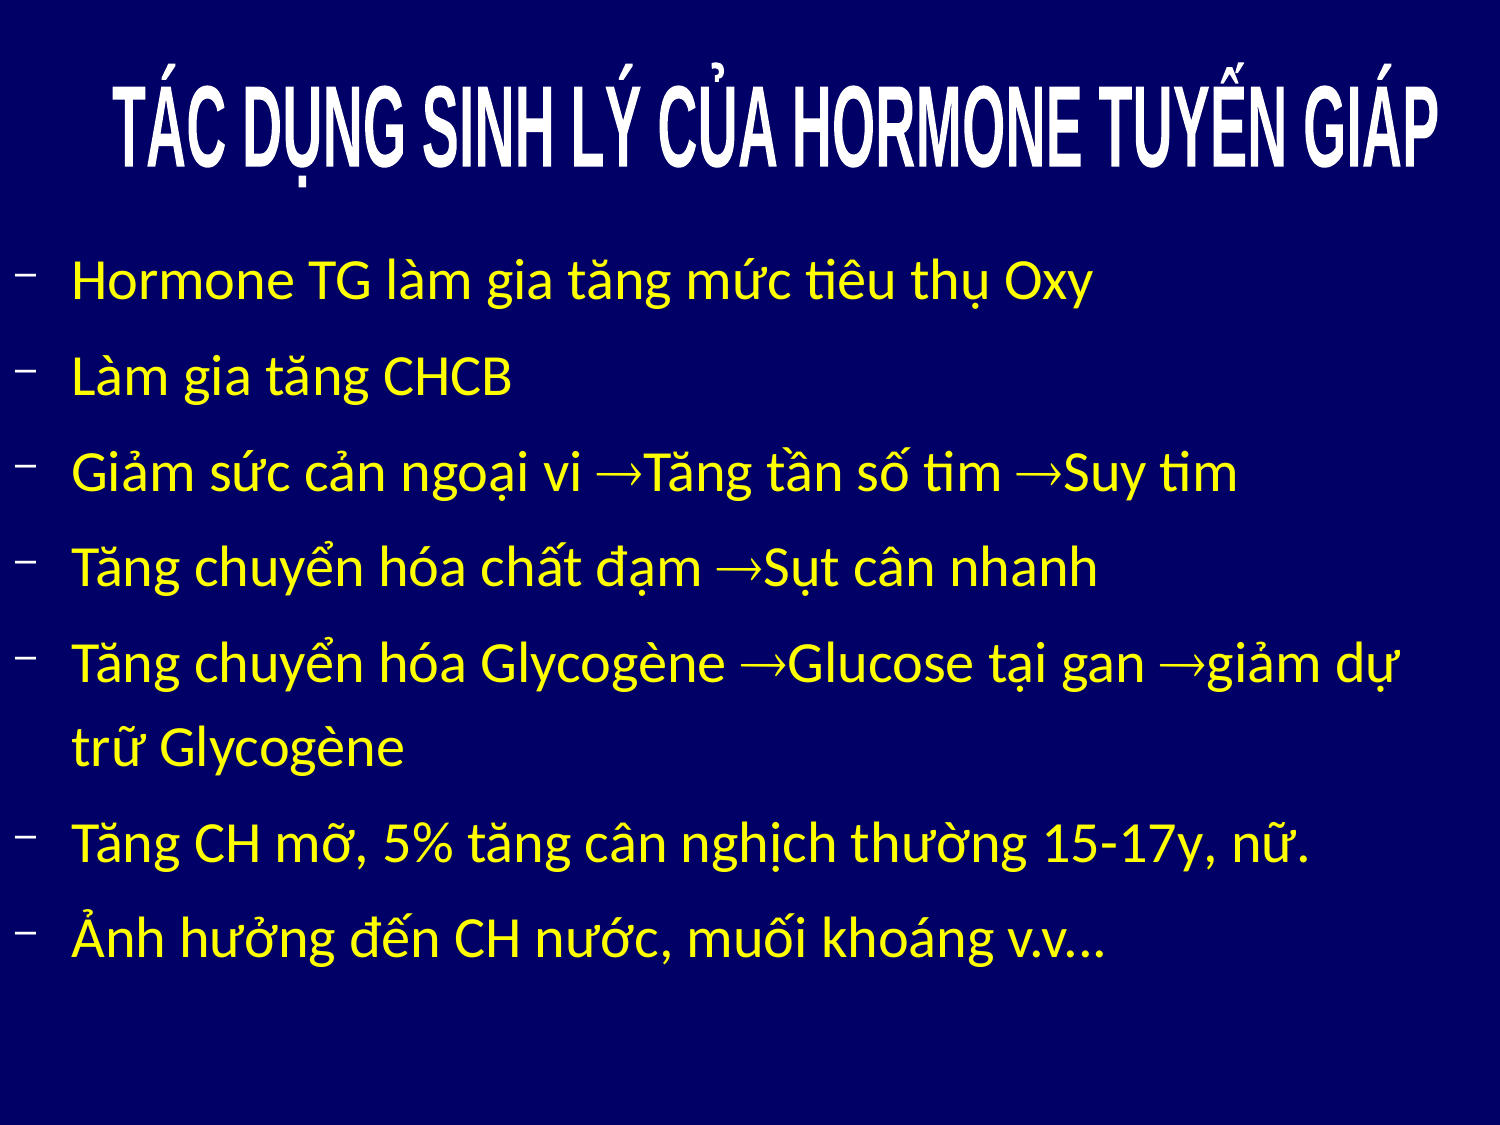

TÁC DỤNG SINH LÝ CỦA HORMONE TUYẾN GIÁP
Hormone TG làm gia tăng mức tiêu thụ Oxy
Làm gia tăng CHCB
Giảm sức cản ngoại vi →Tăng tần số tim →Suy tim
Tăng chuyển hóa chất đạm →Sụt cân nhanh
Tăng chuyển hóa Glycogène →Glucose tại gan →giảm dự trữ Glycogène
Tăng CH mỡ, 5% tăng cân nghịch thường 15-17y, nữ.
Ảnh hưởng đến CH nước, muối khoáng v.v...